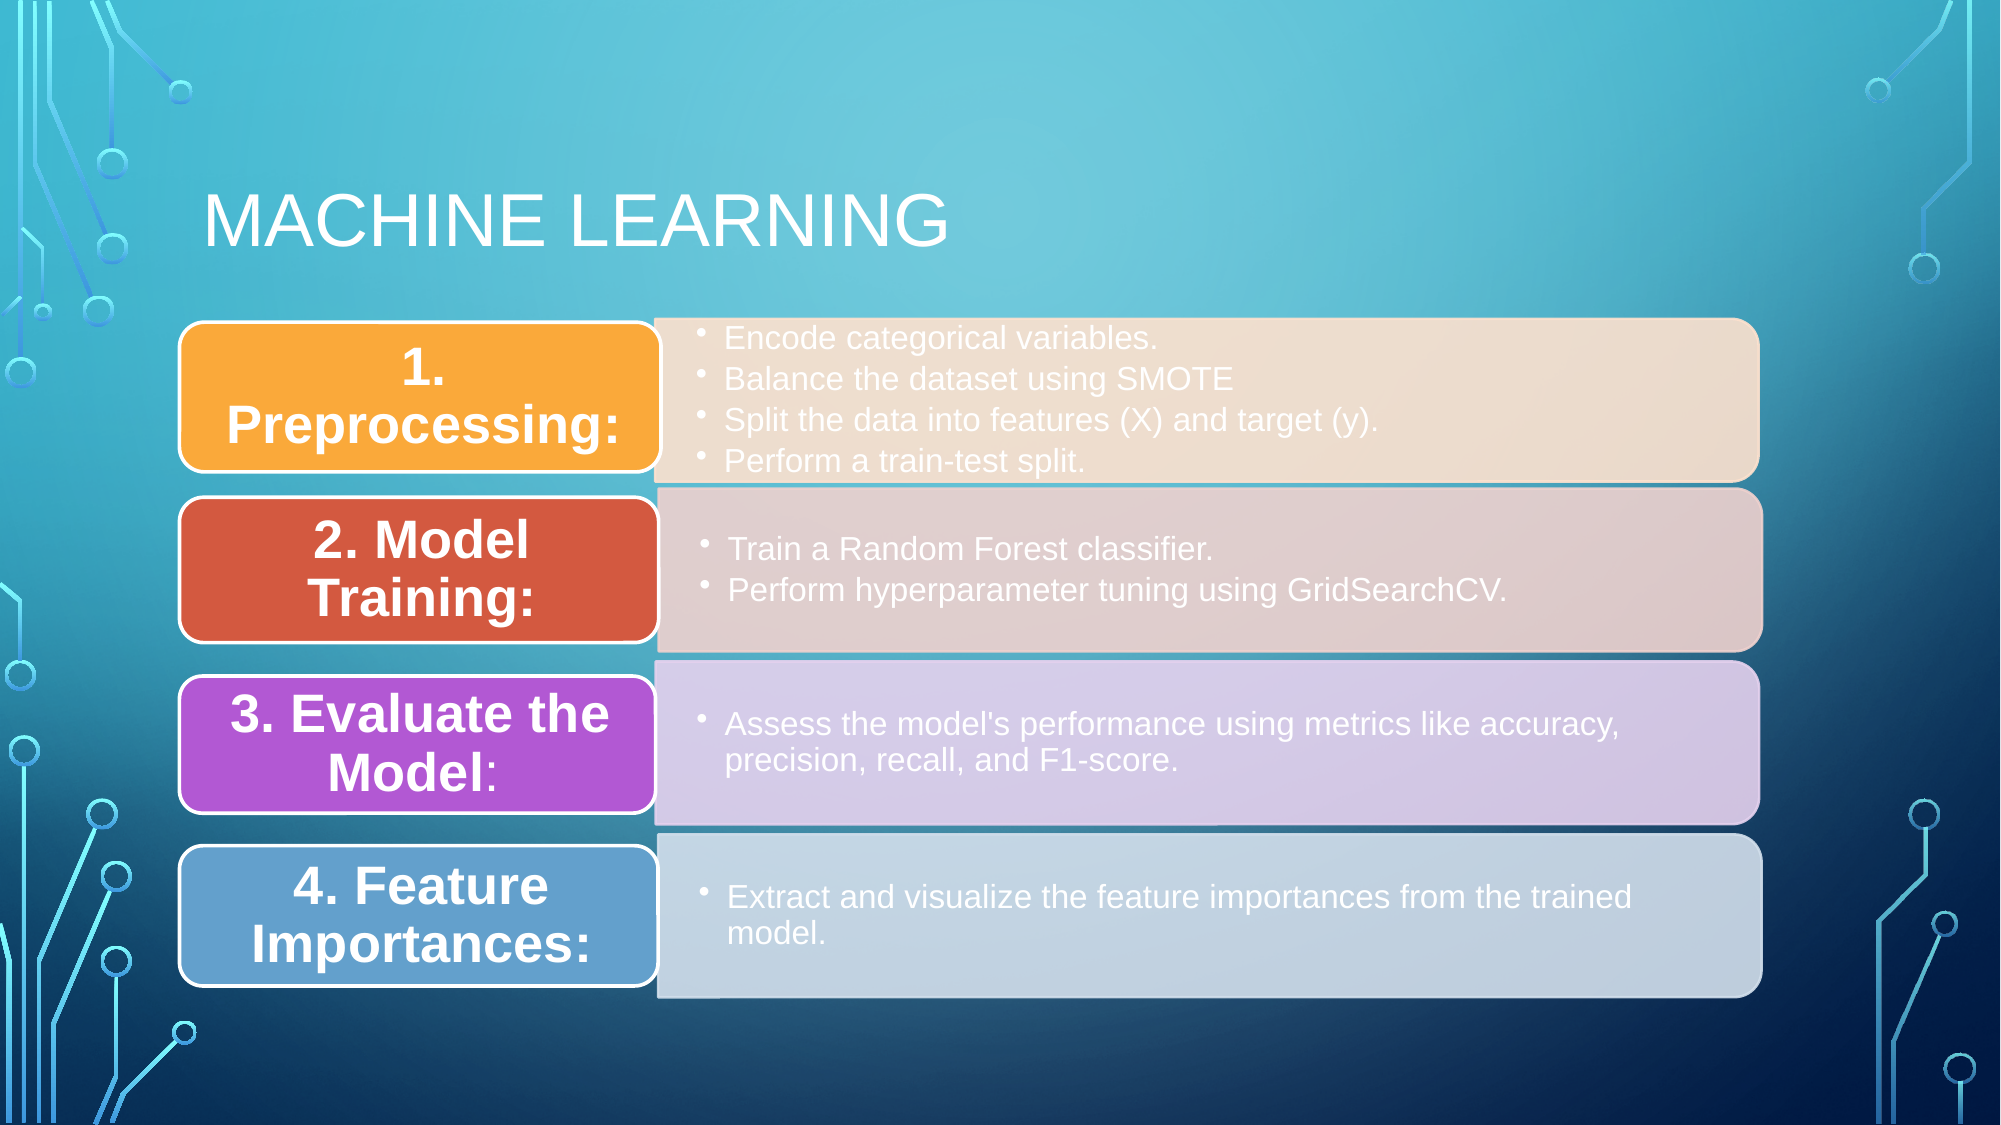

# Machine Learning
Encode categorical variables.
Balance the dataset using SMOTE
Split the data into features (X) and target (y).
Perform a train-test split.
1. Preprocessing:
Train a Random Forest classifier.
Perform hyperparameter tuning using GridSearchCV.
2. Model Training:
Assess the model's performance using metrics like accuracy, precision, recall, and F1-score.
3. Evaluate the Model:
Extract and visualize the feature importances from the trained model.
4. Feature Importances: